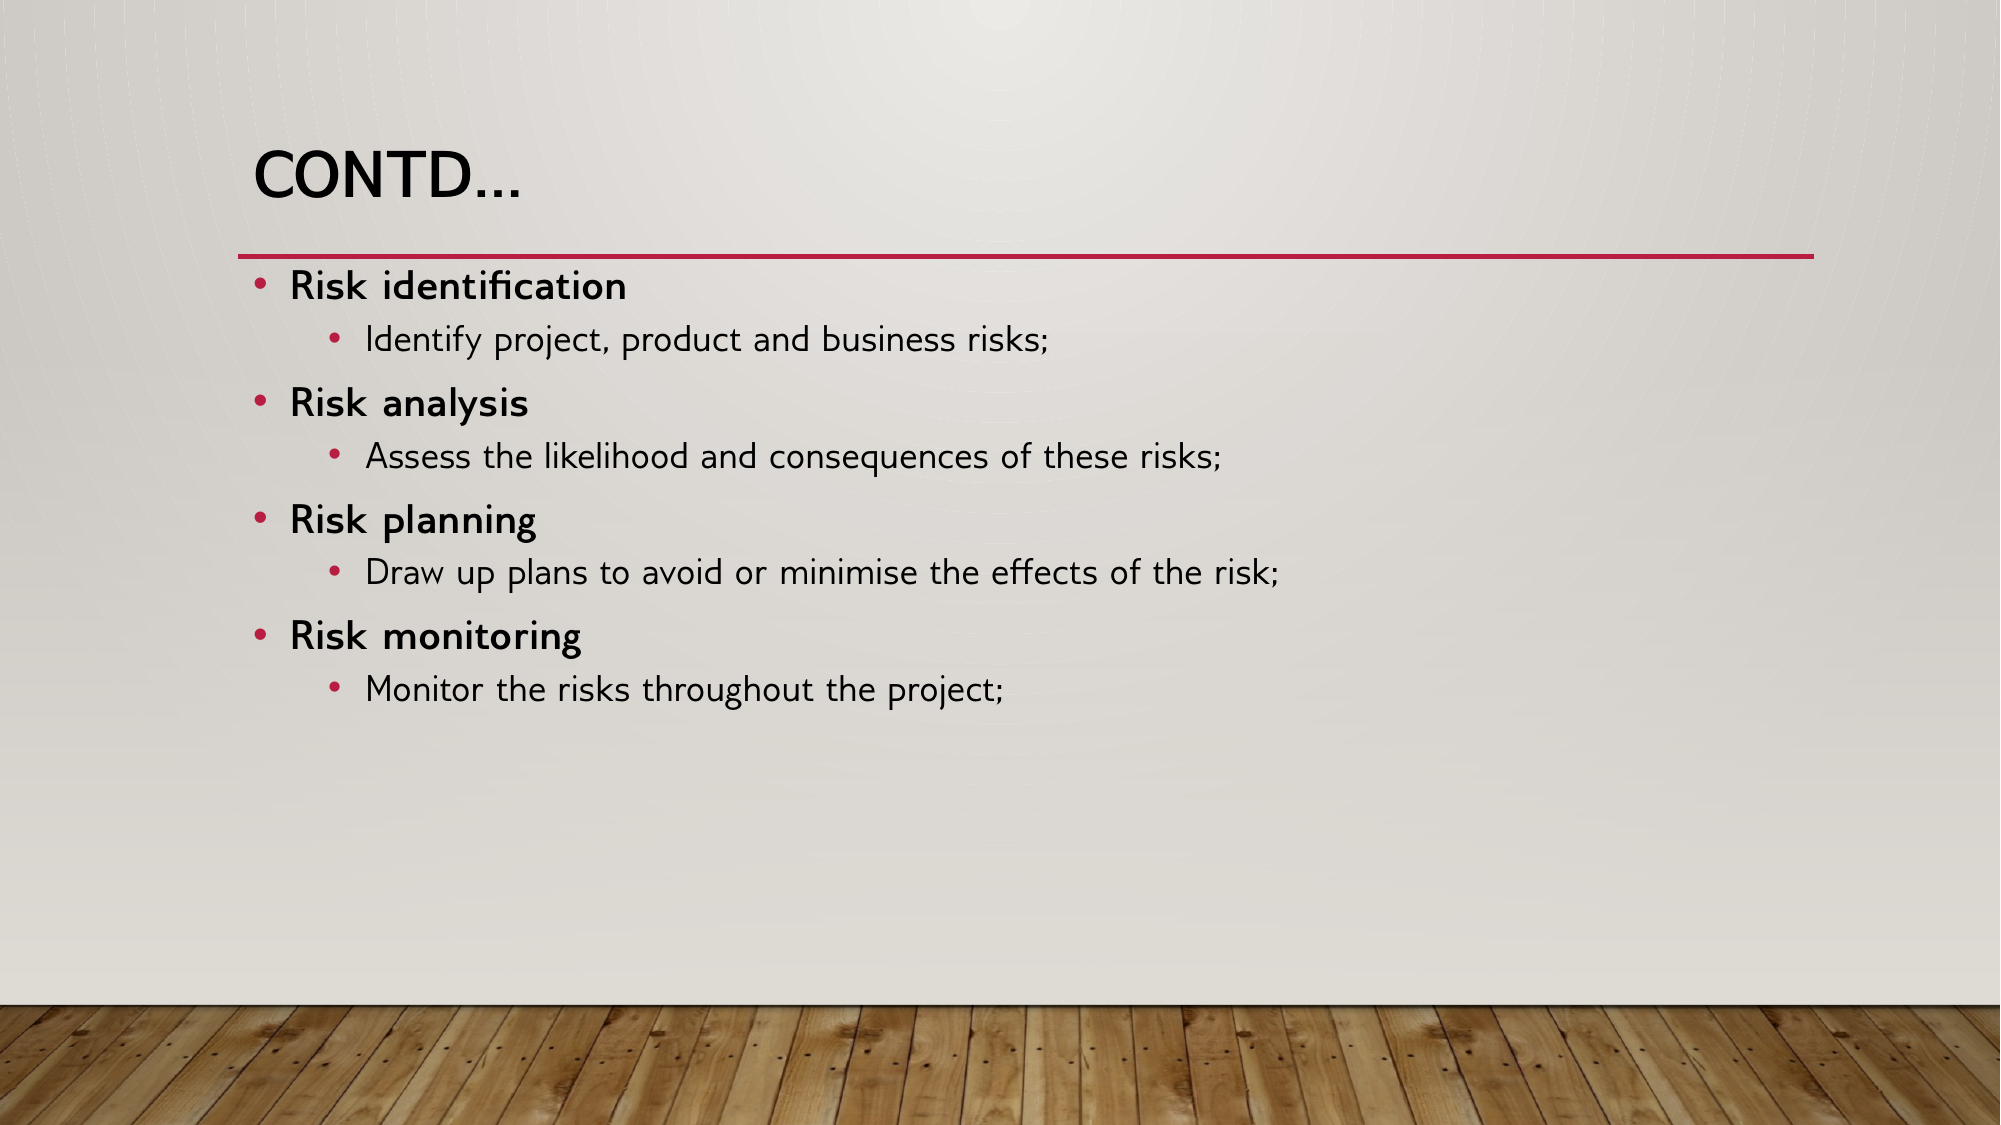

# Contd…
Risk identification
Identify project, product and business risks;
Risk analysis
Assess the likelihood and consequences of these risks;
Risk planning
Draw up plans to avoid or minimise the effects of the risk;
Risk monitoring
Monitor the risks throughout the project;